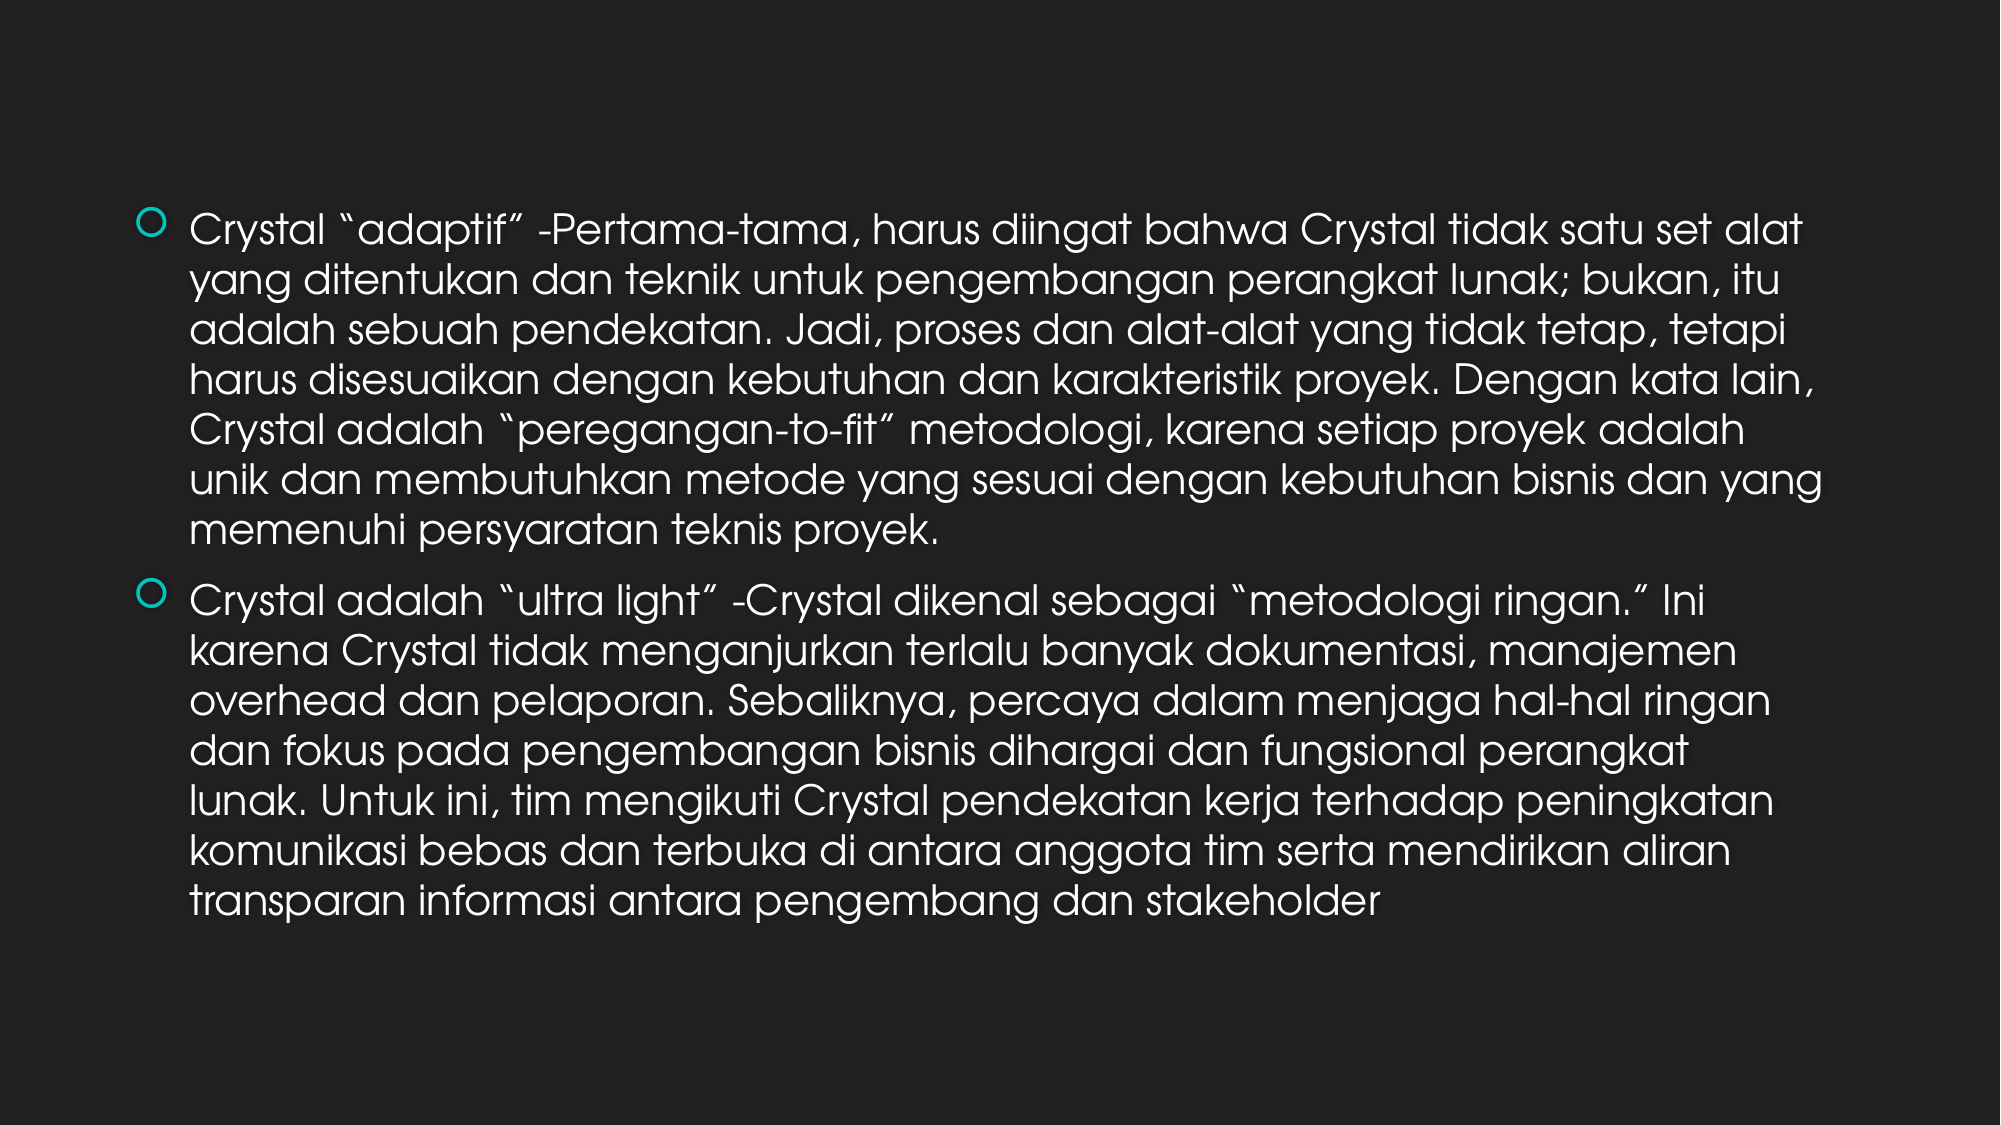

Crystal “adaptif” -Pertama-tama, harus diingat bahwa Crystal tidak satu set alat yang ditentukan dan teknik untuk pengembangan perangkat lunak; bukan, itu adalah sebuah pendekatan. Jadi, proses dan alat-alat yang tidak tetap, tetapi harus disesuaikan dengan kebutuhan dan karakteristik proyek. Dengan kata lain, Crystal adalah “peregangan-to-fit” metodologi, karena setiap proyek adalah unik dan membutuhkan metode yang sesuai dengan kebutuhan bisnis dan yang memenuhi persyaratan teknis proyek.
Crystal adalah “ultra light” -Crystal dikenal sebagai “metodologi ringan.” Ini karena Crystal tidak menganjurkan terlalu banyak dokumentasi, manajemen overhead dan pelaporan. Sebaliknya, percaya dalam menjaga hal-hal ringan dan fokus pada pengembangan bisnis dihargai dan fungsional perangkat lunak. Untuk ini, tim mengikuti Crystal pendekatan kerja terhadap peningkatan komunikasi bebas dan terbuka di antara anggota tim serta mendirikan aliran transparan informasi antara pengembang dan stakeholder